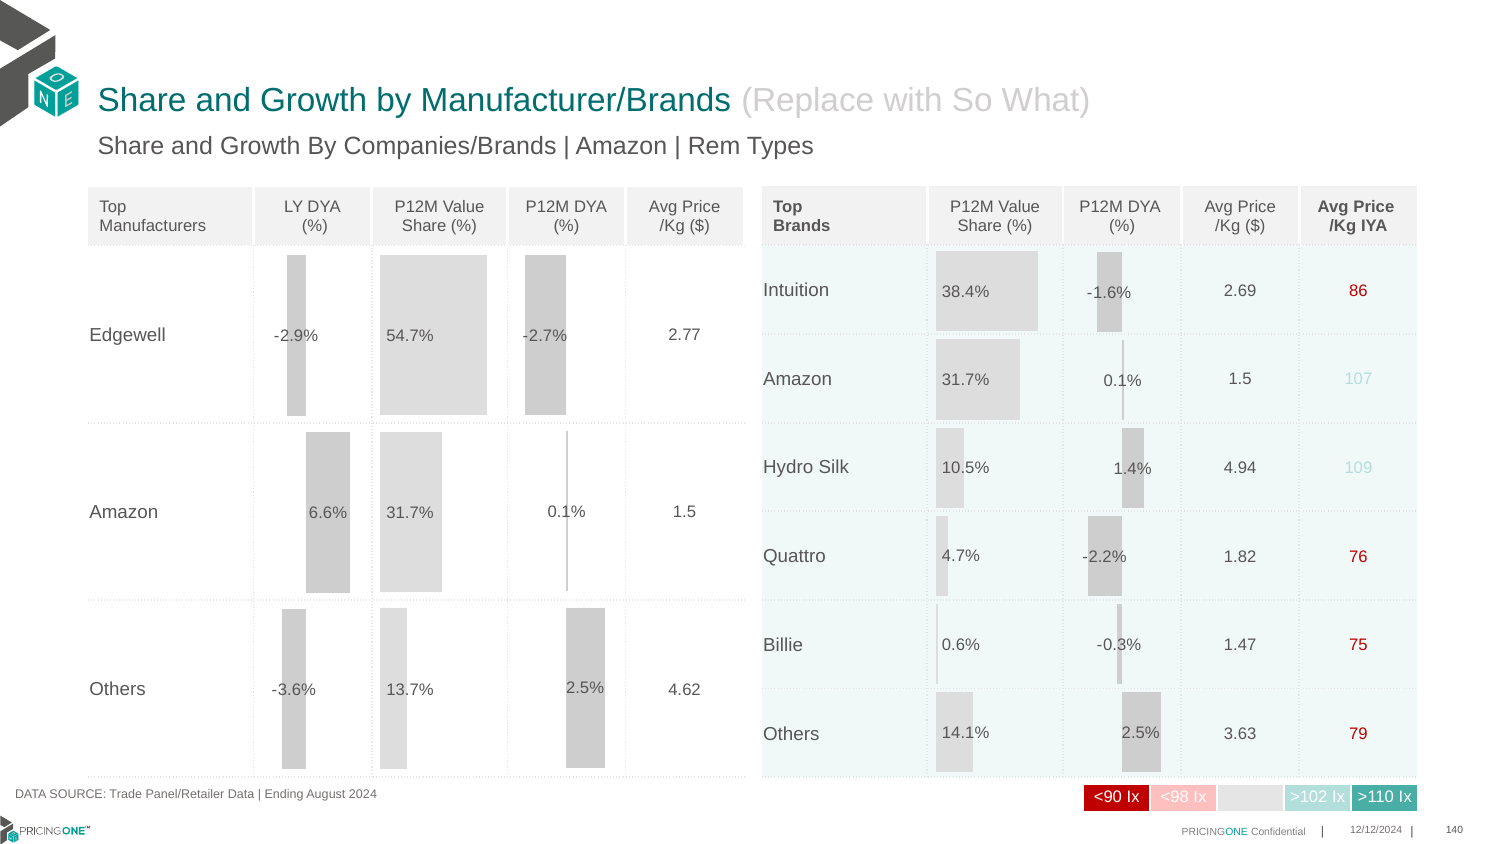

# Share and Growth by Manufacturer/Brands (Replace with So What)

Share and Growth By Companies/Brands | Amazon | Rem Types
| Top Brands | P12M Value Share (%) | P12M DYA (%) | Avg Price /Kg ($) | Avg Price /Kg IYA |
| --- | --- | --- | --- | --- |
| Intuition |  |  | 2.69 | 86 |
| Amazon |  |  | 1.5 | 107 |
| Hydro Silk |  |  | 4.94 | 109 |
| Quattro |  |  | 1.82 | 76 |
| Billie |  |  | 1.47 | 75 |
| Others |  |  | 3.63 | 79 |
| Top Manufacturers | LY DYA (%) | P12M Value Share (%) | P12M DYA (%) | Avg Price /Kg ($) |
| --- | --- | --- | --- | --- |
| Edgewell |  |  |  | 2.77 |
| Amazon |  |  |  | 1.5 |
| Others |  |  |  | 4.62 |

### Chart

| Category | Share DYA P12M |
|---|---|
| None | -0.026655146173479305 |

### Chart

| Category | Value Share P12M |
|---|---|
| None | 0.5466270952693503 |

### Chart

| Category | Share DYA LY |
|---|---|
| None | -0.02943154265121961 |

### Chart

| Category | Value Share |
|---|---|
| None | 0.3837180075038491 |

### Chart

| Category | Share DYA |
|---|---|
| None | -0.015912648212129288 |
DATA SOURCE: Trade Panel/Retailer Data | Ending August 2024
| <90 Ix | <98 Ix |  | >102 Ix | >110 Ix |
| --- | --- | --- | --- | --- |

12/12/2024
140